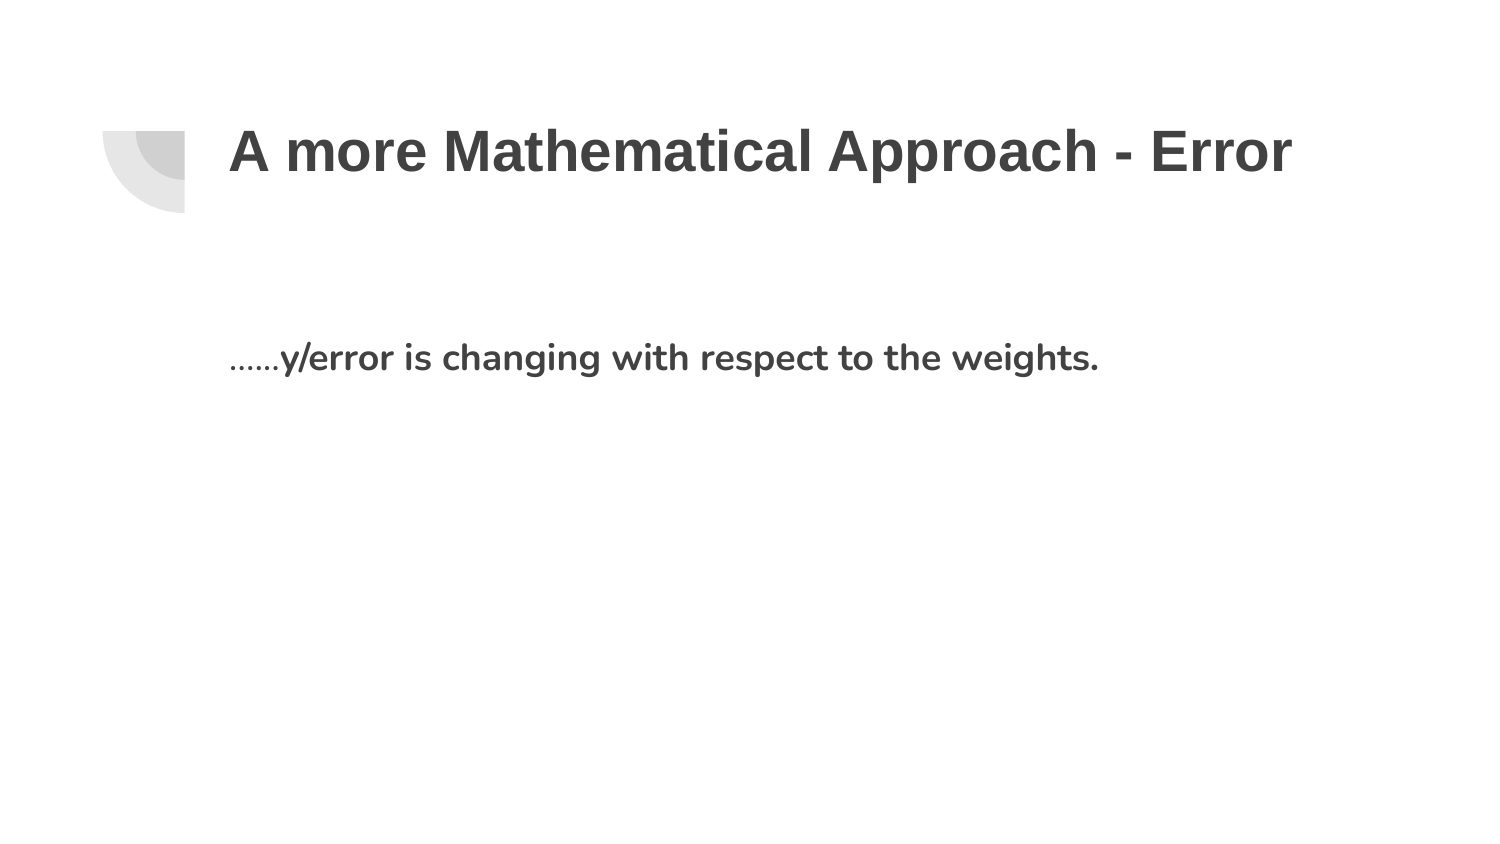

# A more Mathematical Approach - Error
…...y/error is changing with respect to the weights.